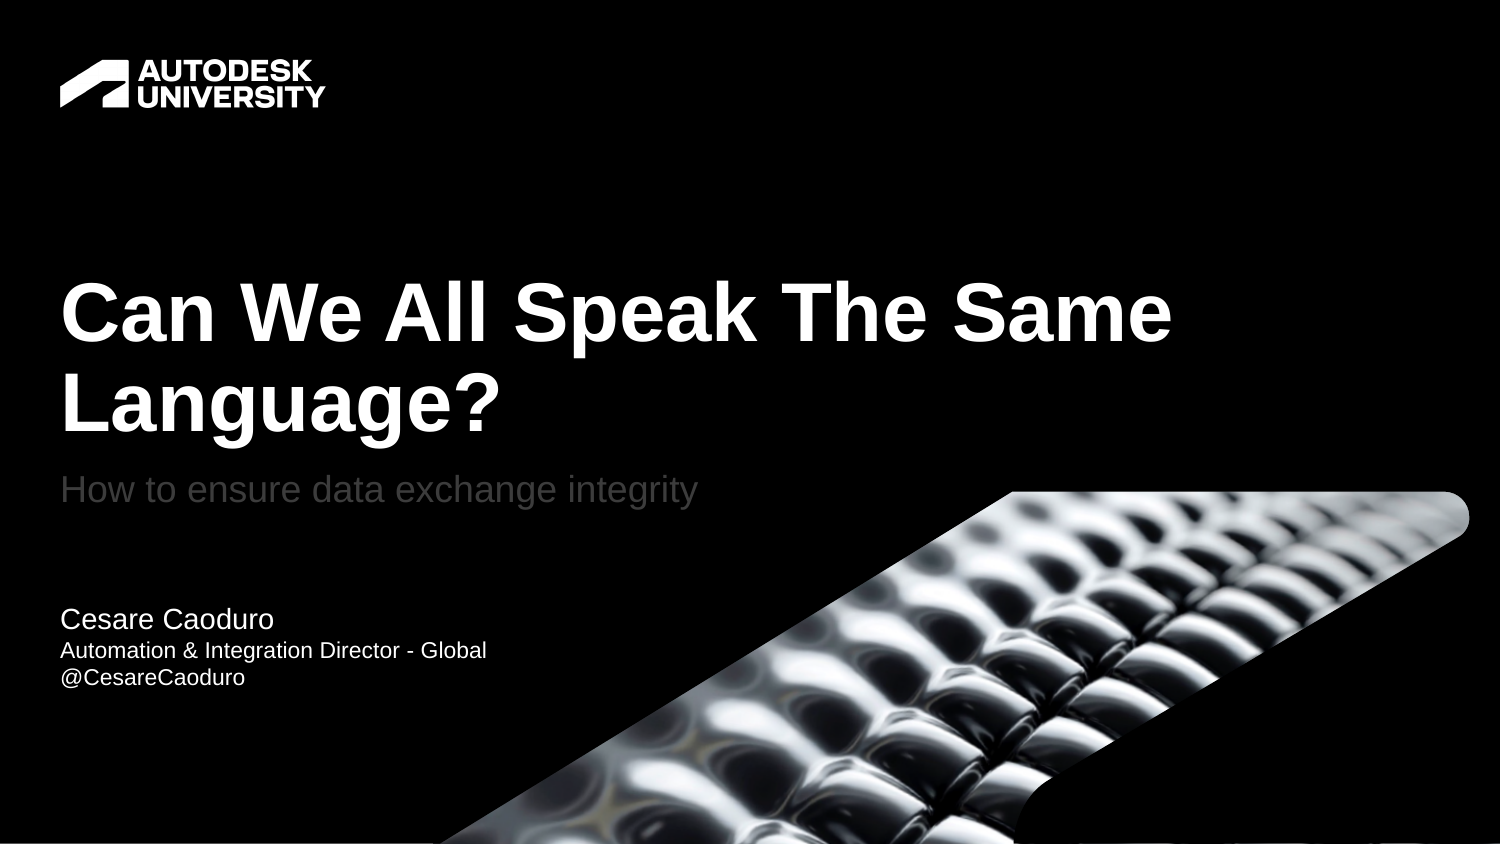

# Can We All Speak The Same Language?
How to ensure data exchange integrity
Cesare Caoduro
Automation & Integration Director - Global @CesareCaoduro